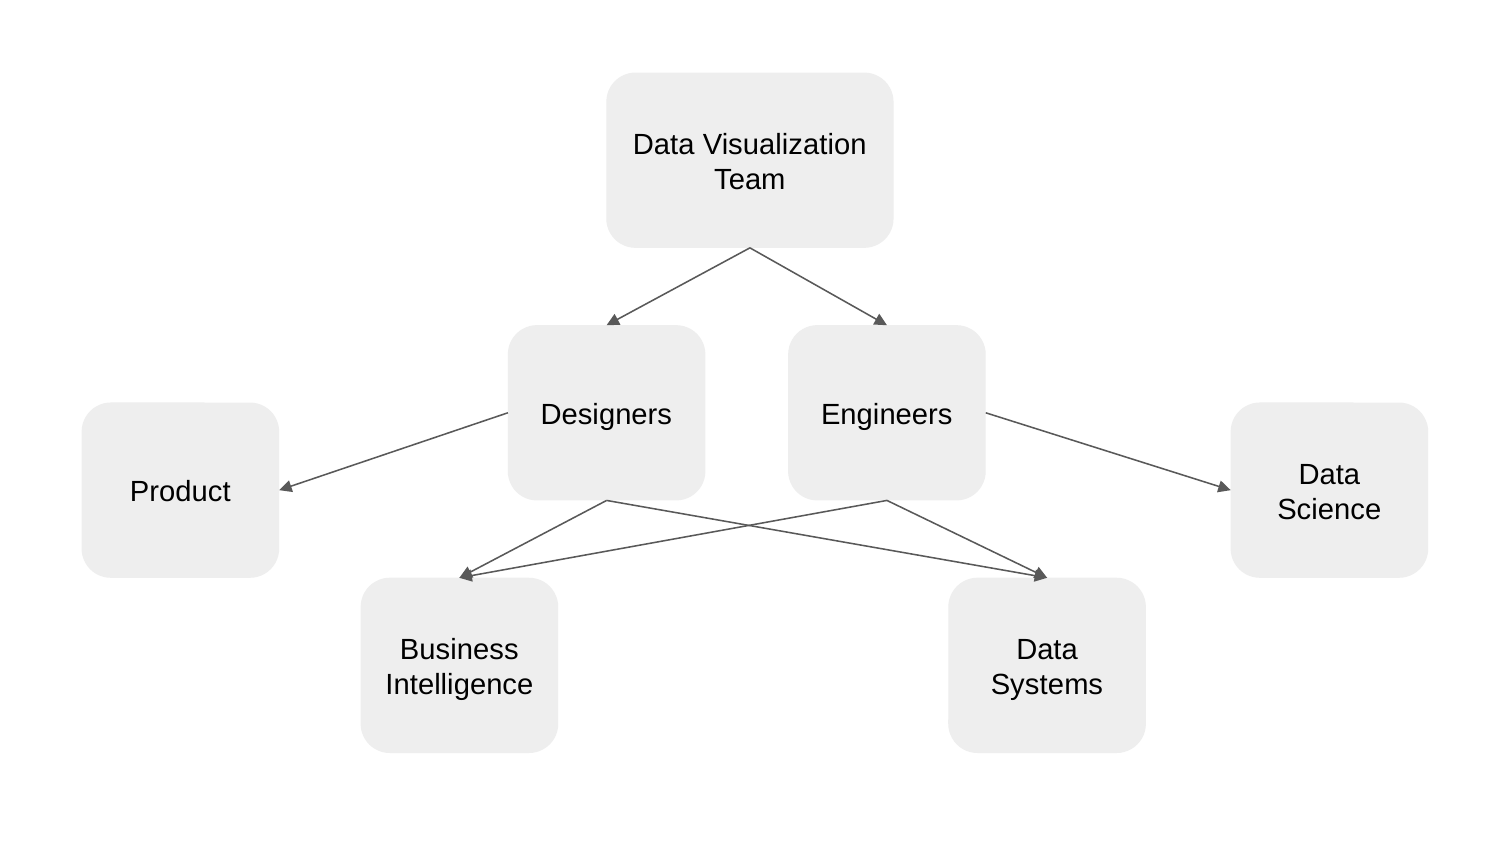

Data Visualization Team
Designers
Engineers
Product
Data Science
Business Intelligence
Data Systems